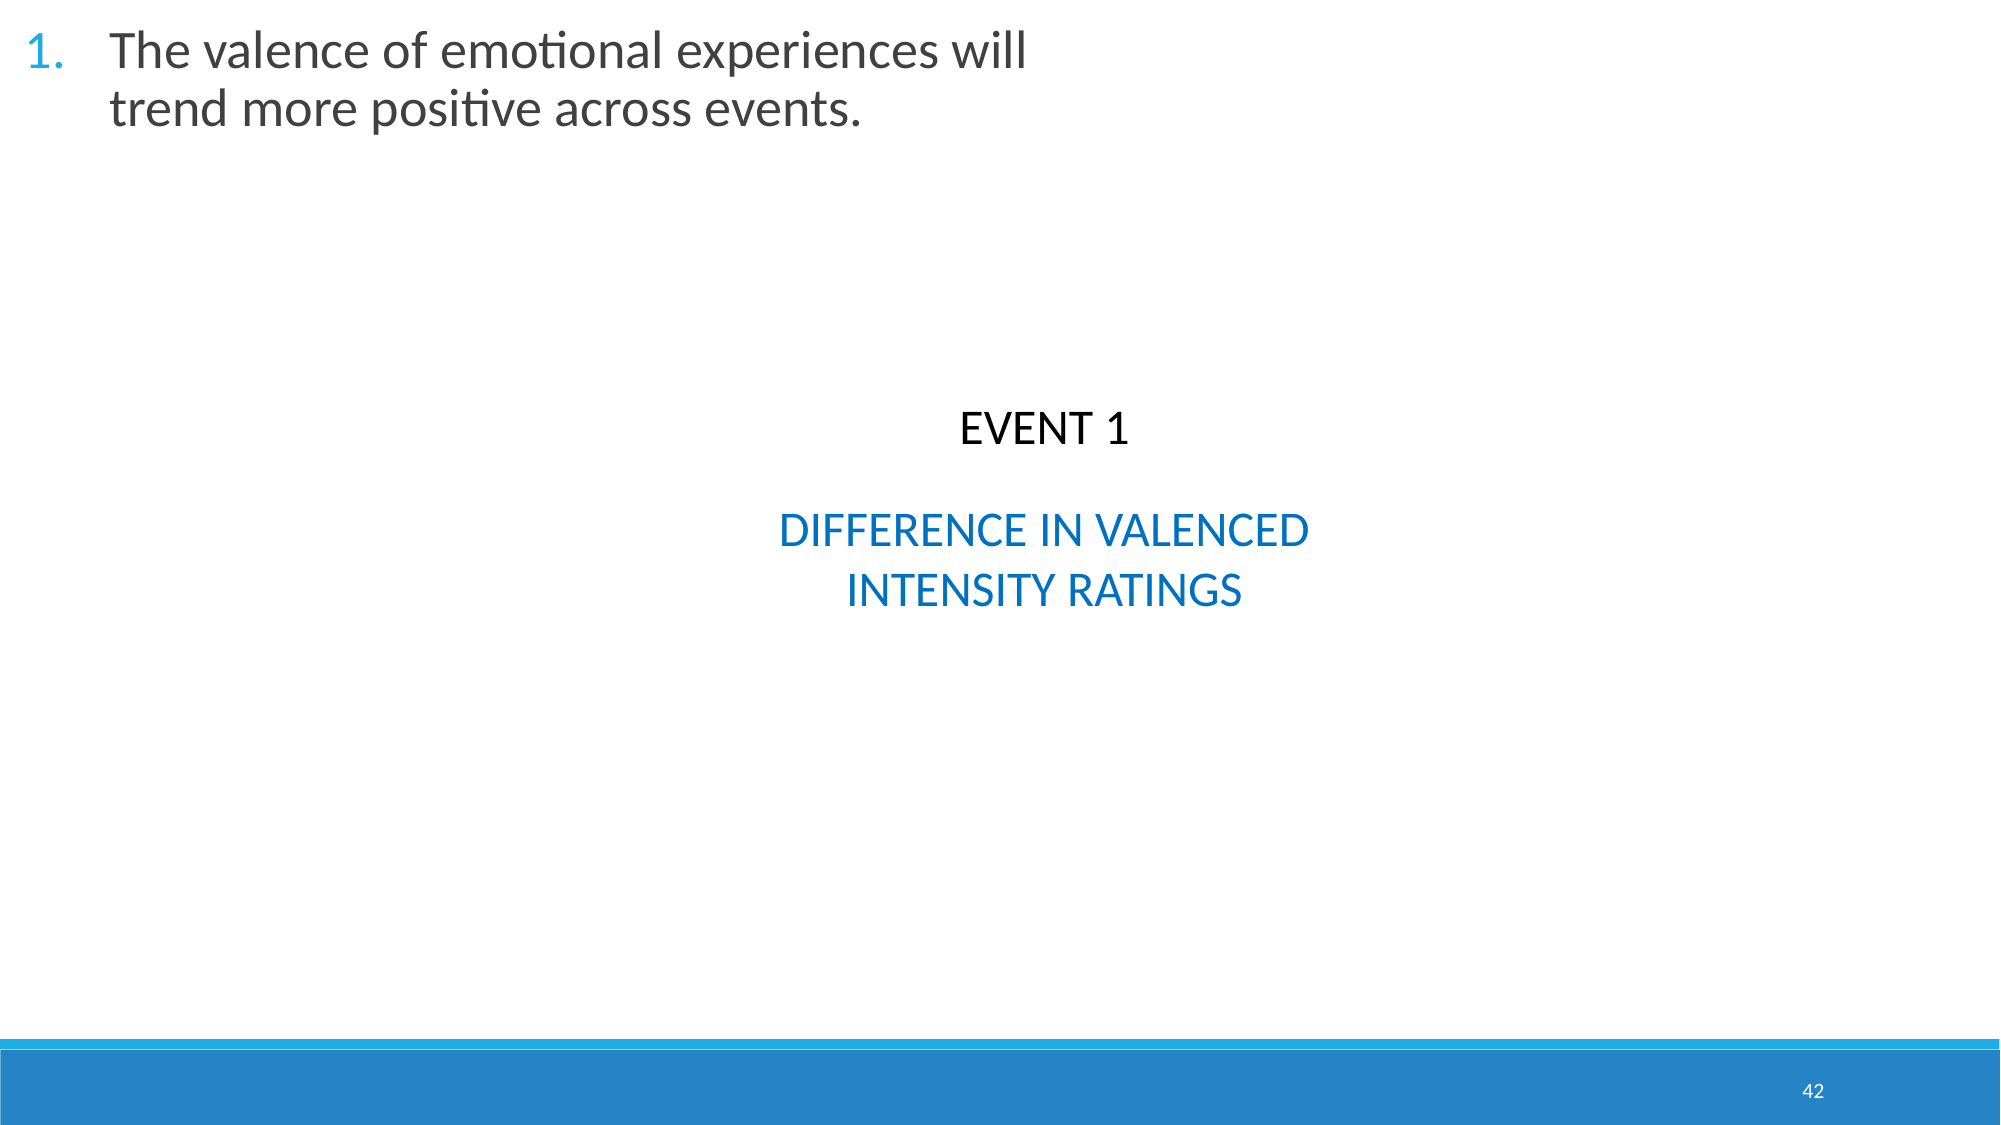

The valence of emotional experiences will trend more positive across events.

EVENT 1
DIFFERENCE IN VALENCED INTENSITY RATINGS
42